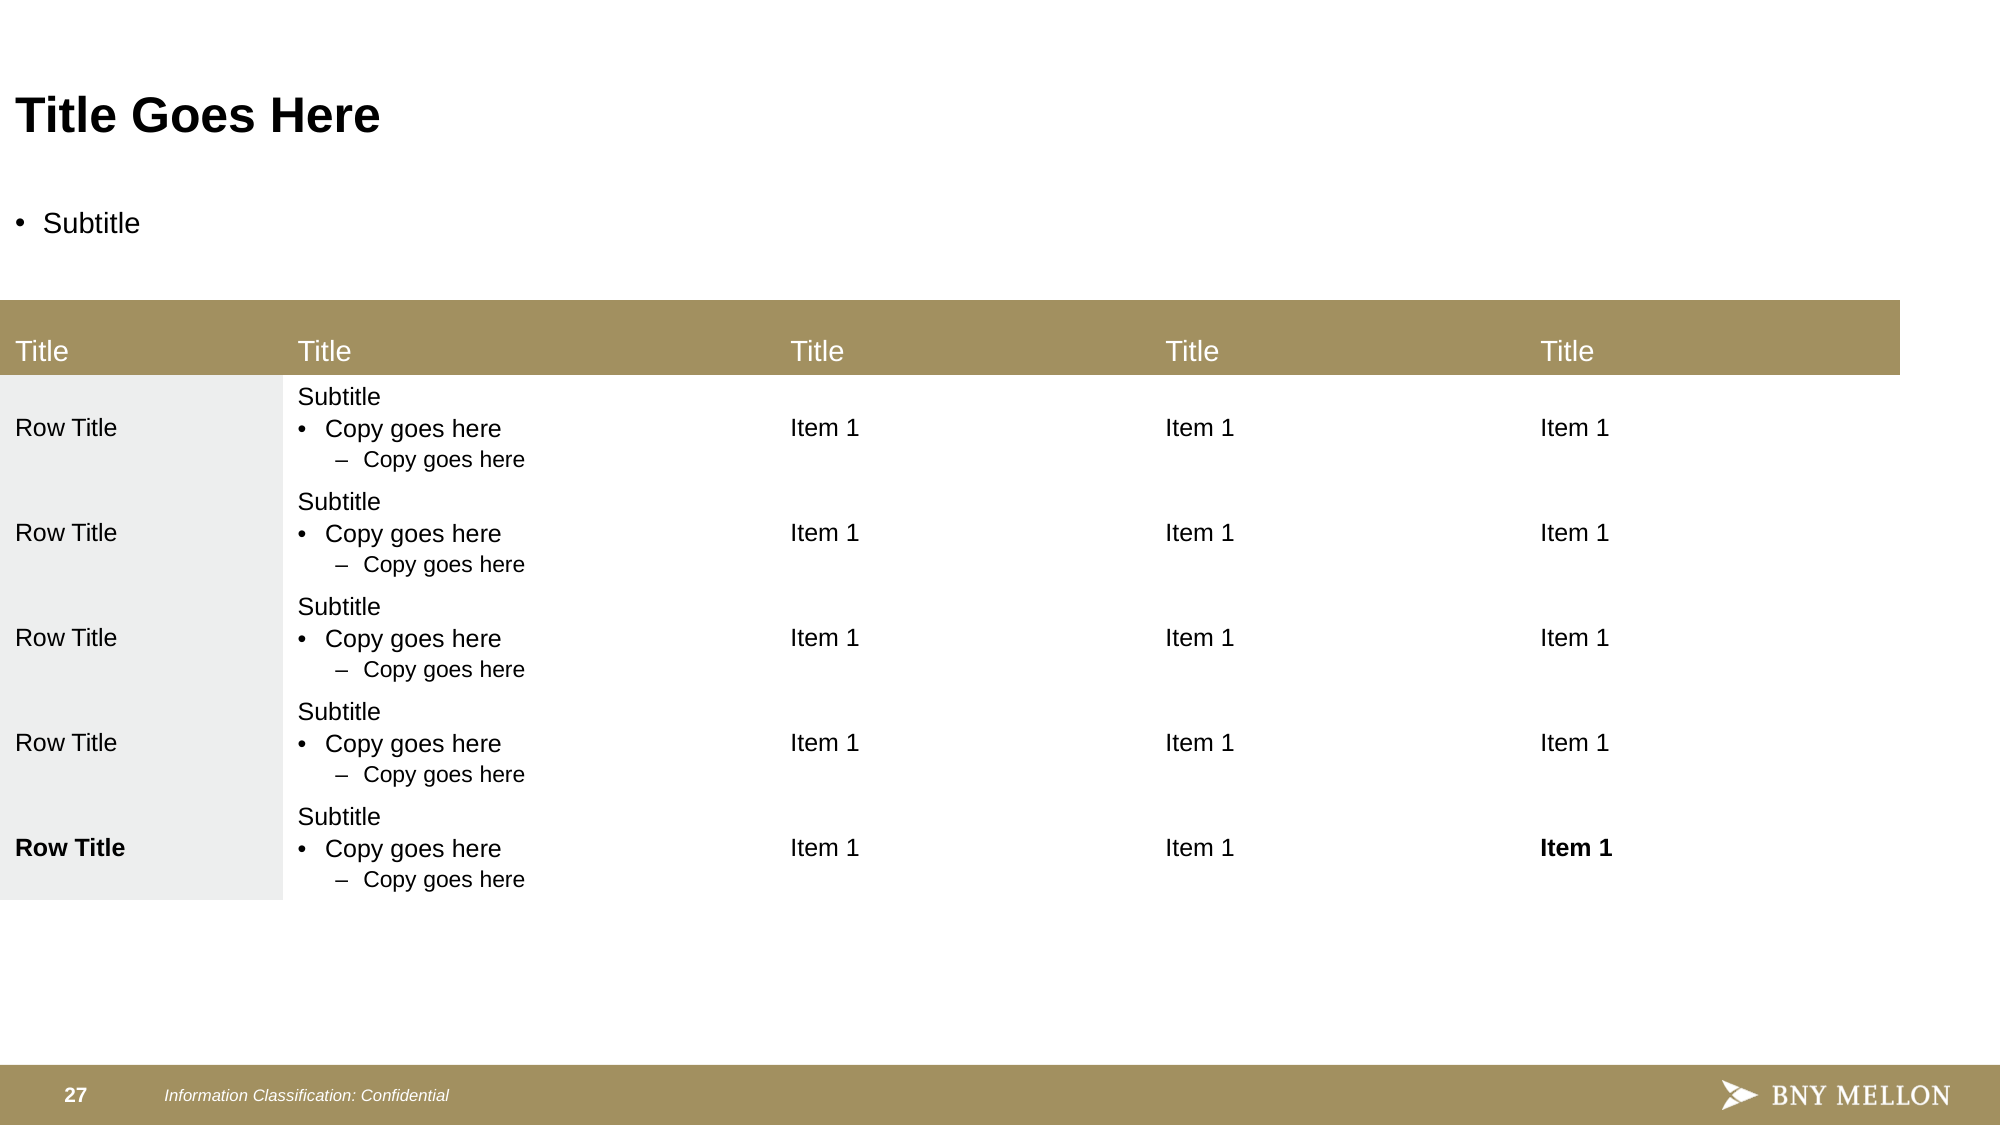

Title Goes Here
Subtitle

| Title | Title | Title | Title | Title |
| --- | --- | --- | --- | --- |
| Row Title | Subtitle Copy goes here Copy goes here | Item 1 | Item 1 | Item 1 |
| Row Title | Subtitle Copy goes here Copy goes here | Item 1 | Item 1 | Item 1 |
| Row Title | Subtitle Copy goes here Copy goes here | Item 1 | Item 1 | Item 1 |
| Row Title | Subtitle Copy goes here Copy goes here | Item 1 | Item 1 | Item 1 |
| Row Title | Subtitle Copy goes here Copy goes here | Item 1 | Item 1 | Item 1 |